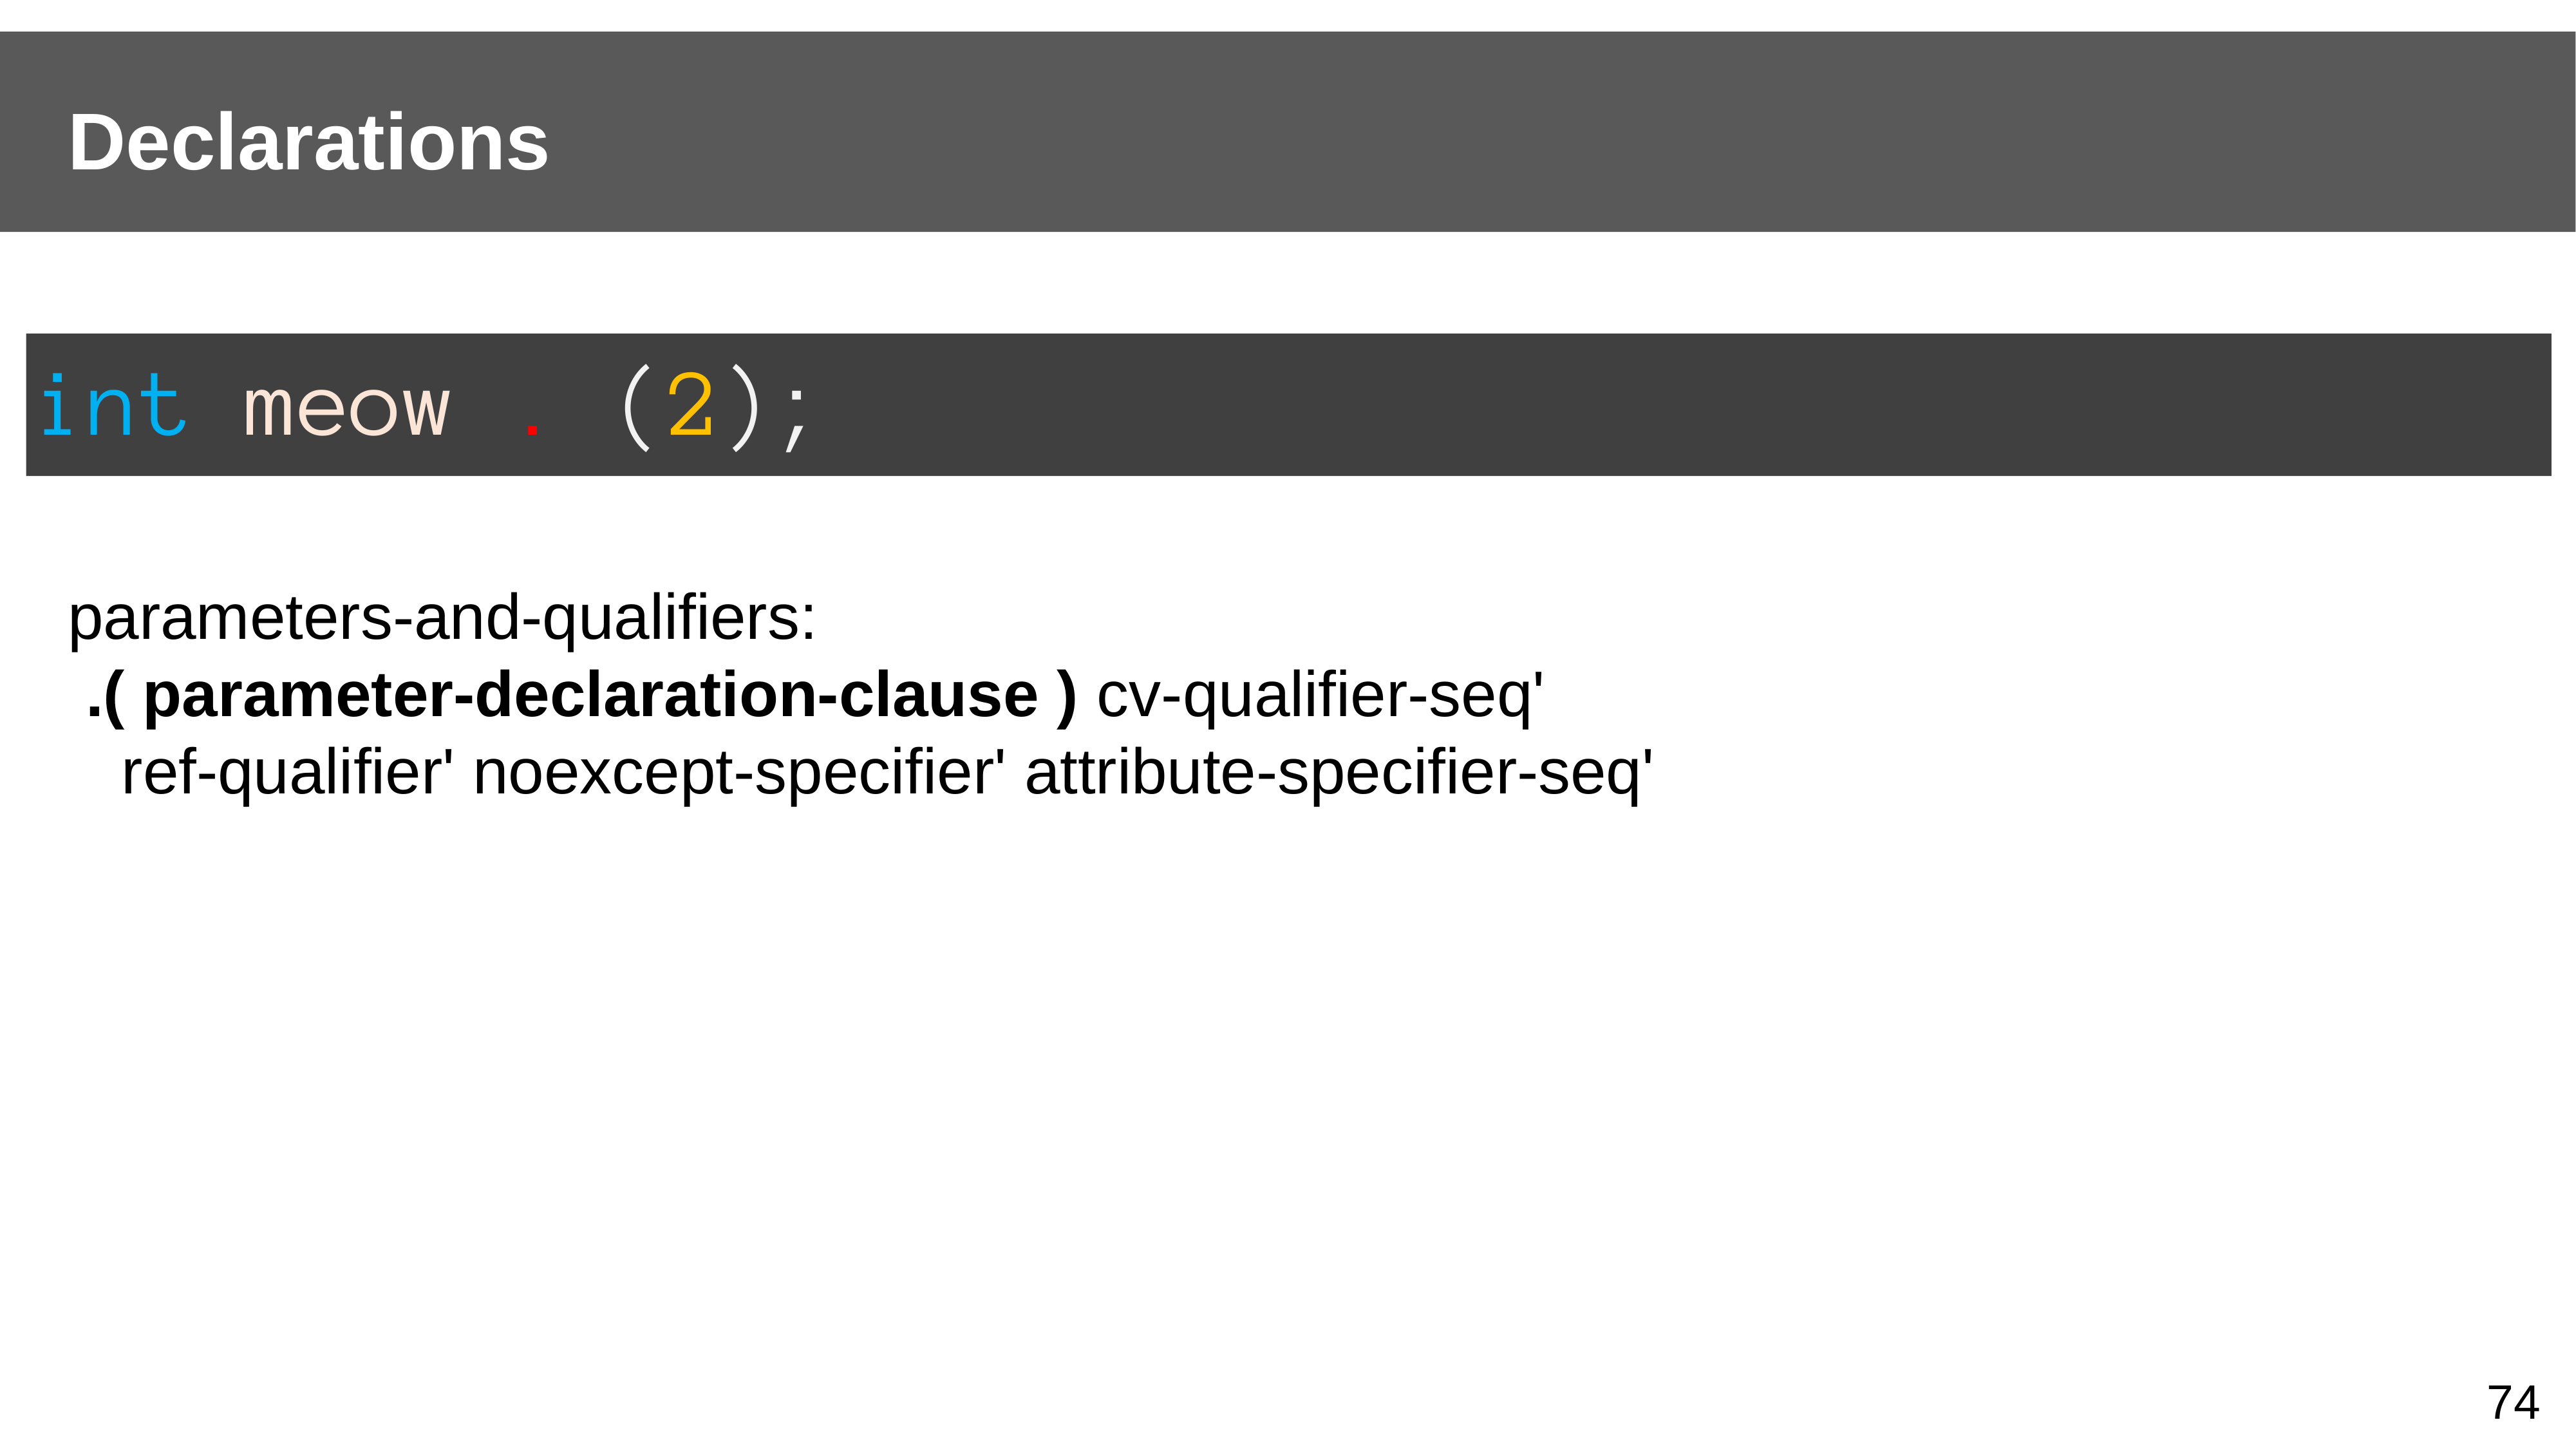

# Declarations
int meow . (2);
parameters-and-qualifiers:
 .( parameter-declaration-clause ) cv-qualifier-seq'
   ref-qualifier' noexcept-specifier' attribute-specifier-seq'